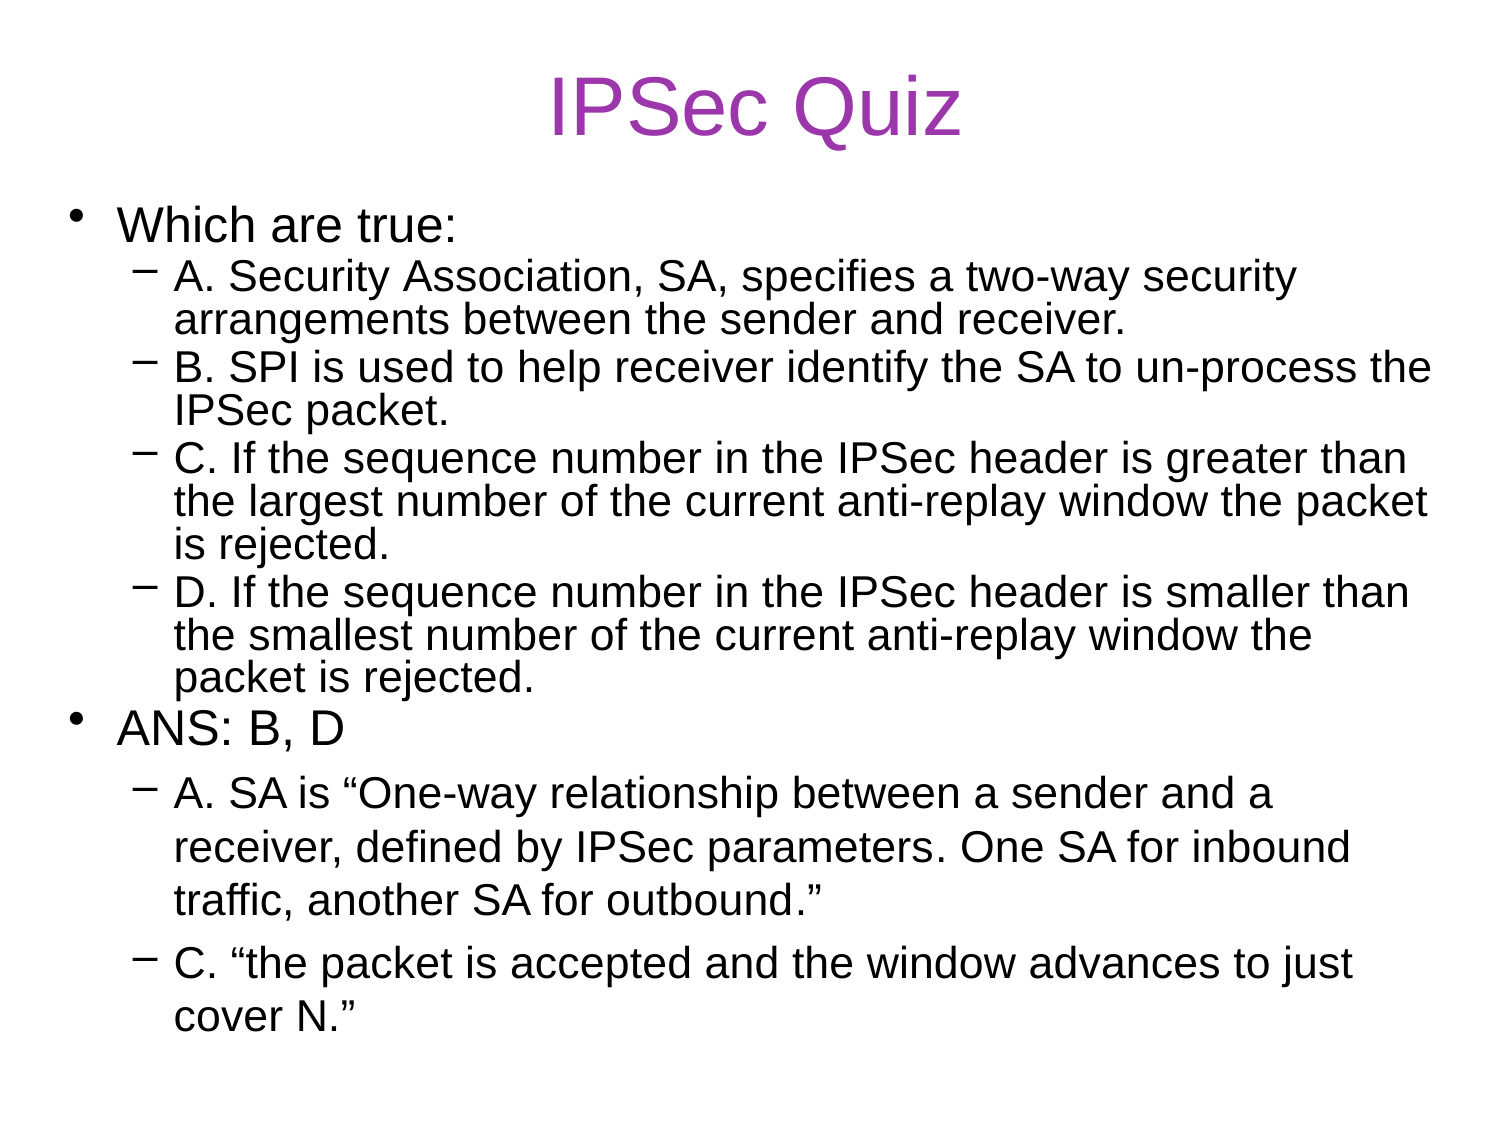

# IPSec Quiz
Which are true:
A. Security Association, SA, specifies a two-way security arrangements between the sender and receiver.
B. SPI is used to help receiver identify the SA to un-process the IPSec packet.
C. If the sequence number in the IPSec header is greater than the largest number of the current anti-replay window the packet is rejected.
D. If the sequence number in the IPSec header is smaller than the smallest number of the current anti-replay window the packet is rejected.
ANS: B, D
A. SA is “One-way relationship between a sender and a receiver, defined by IPSec parameters. One SA for inbound traffic, another SA for outbound.”
C. “the packet is accepted and the window advances to just cover N.”